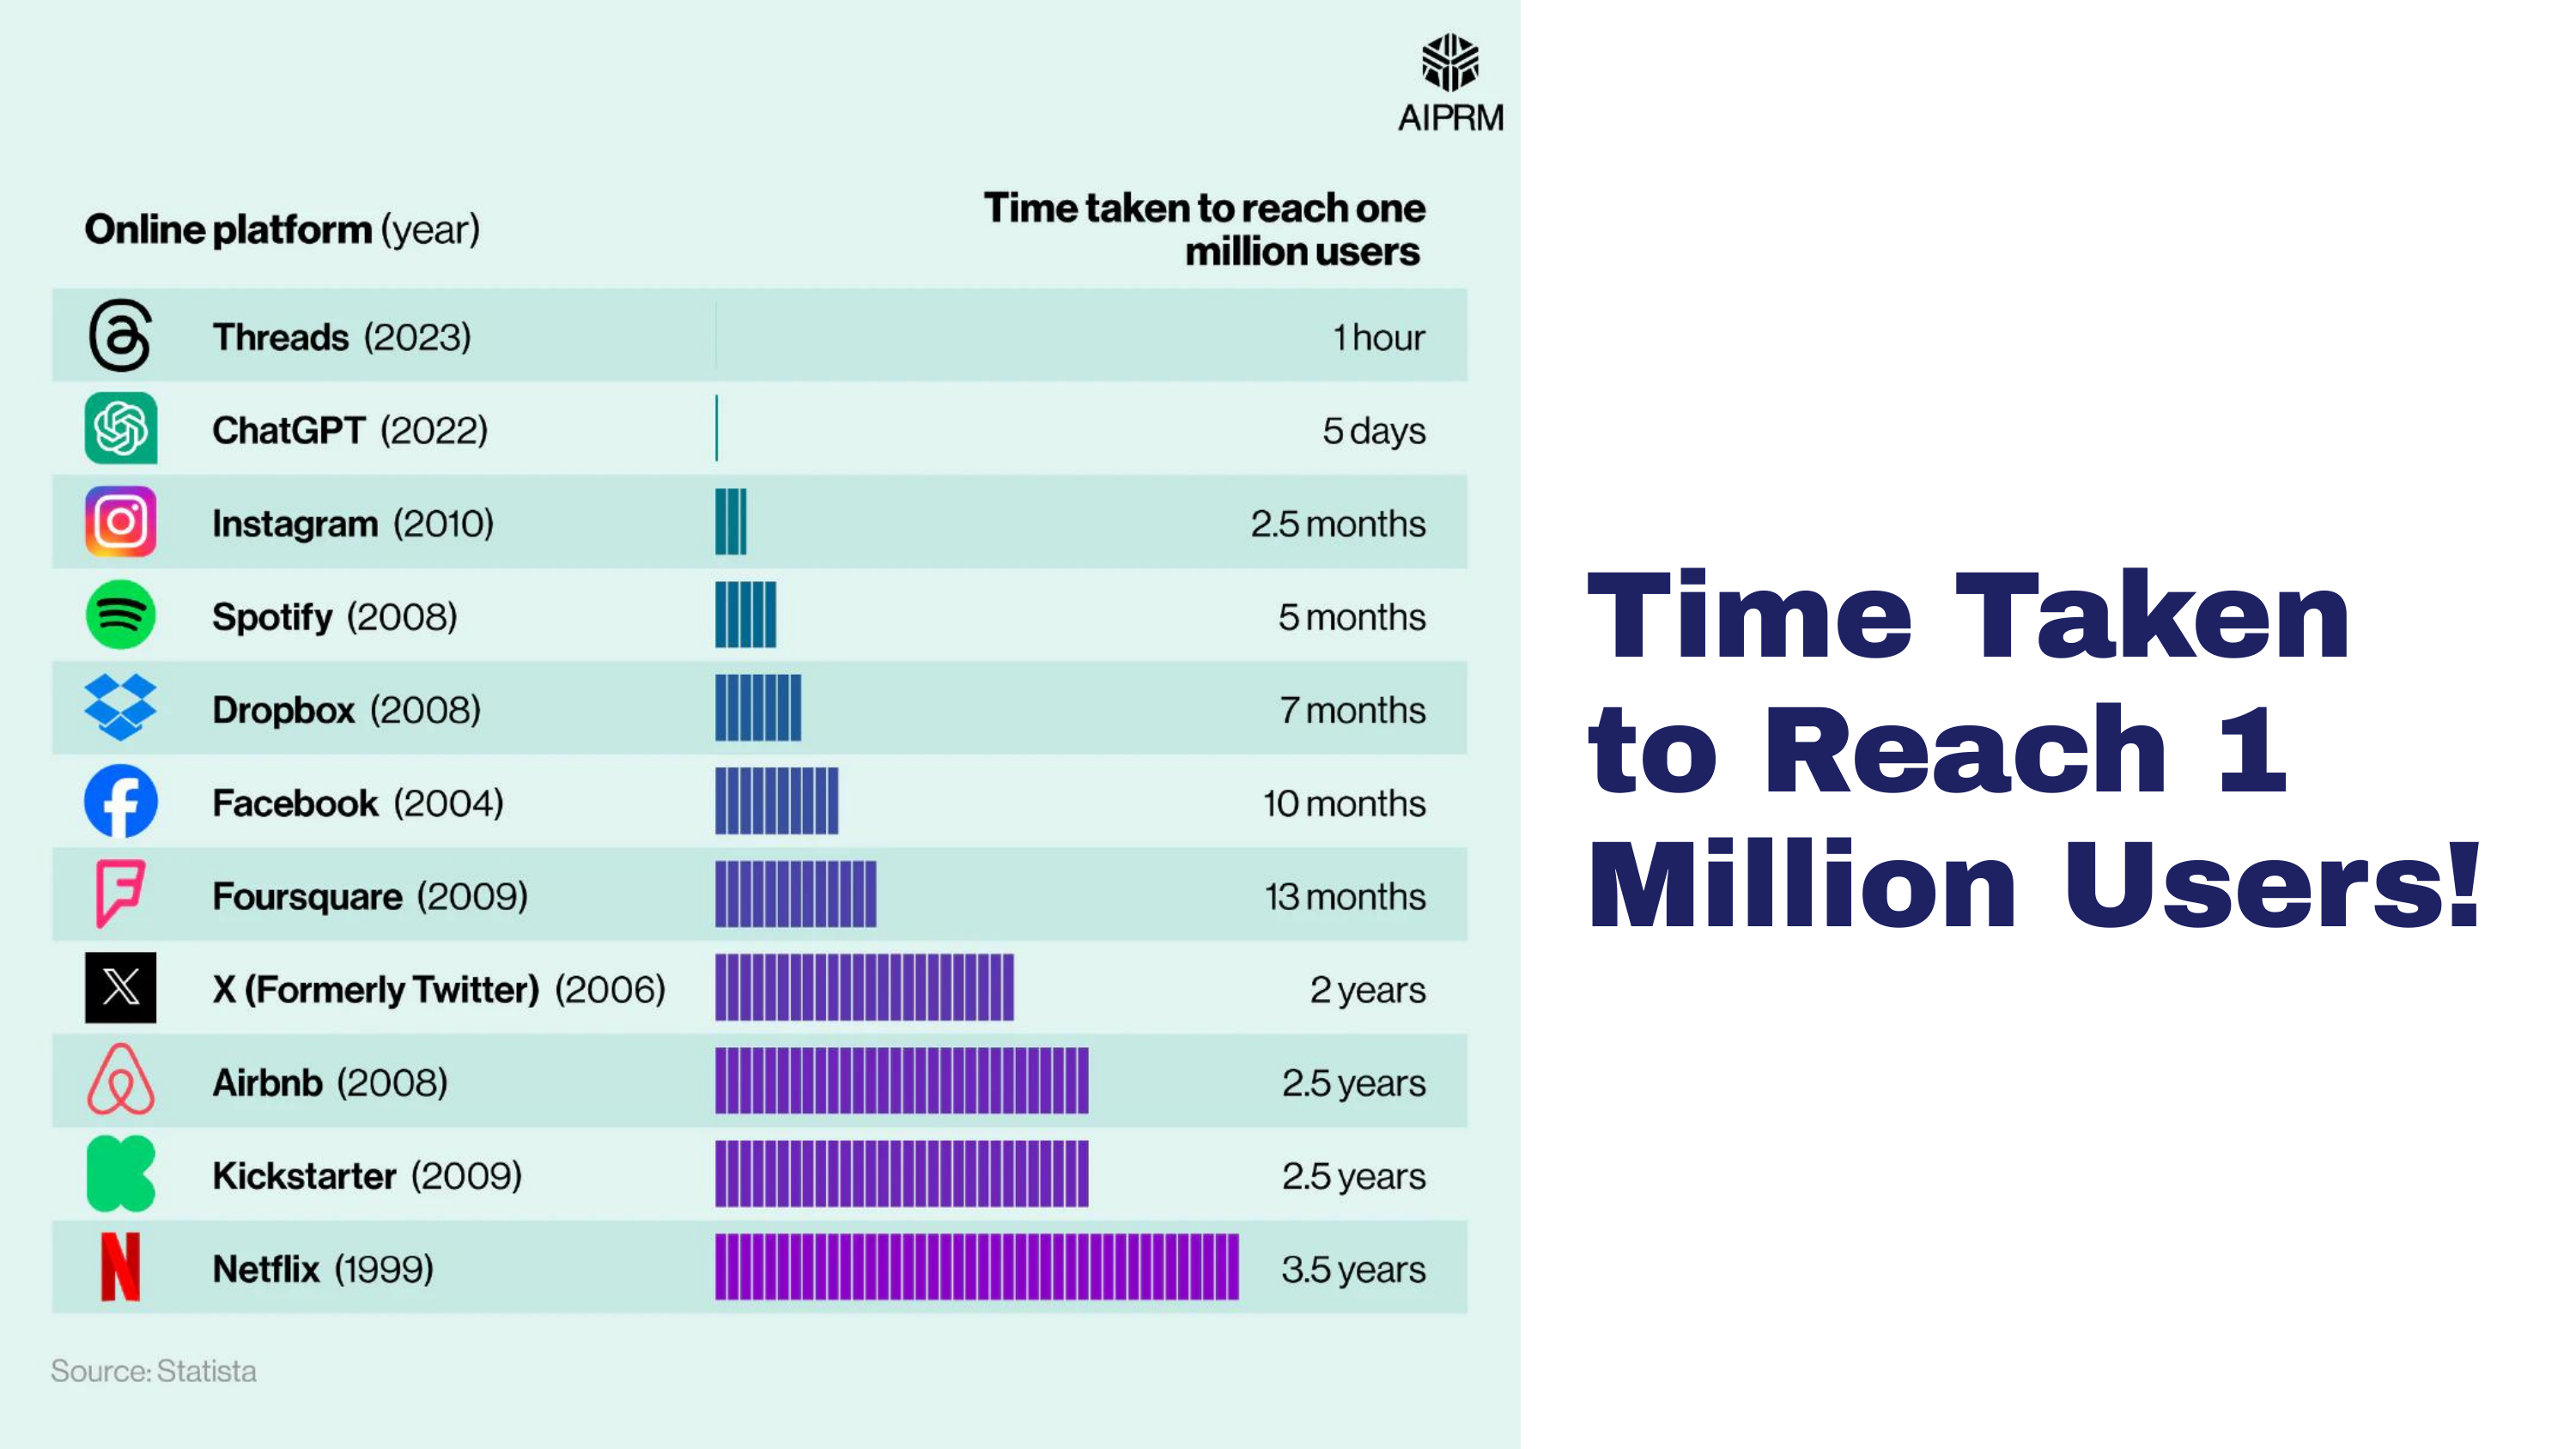

Time Taken to Reach 1 Million Users!